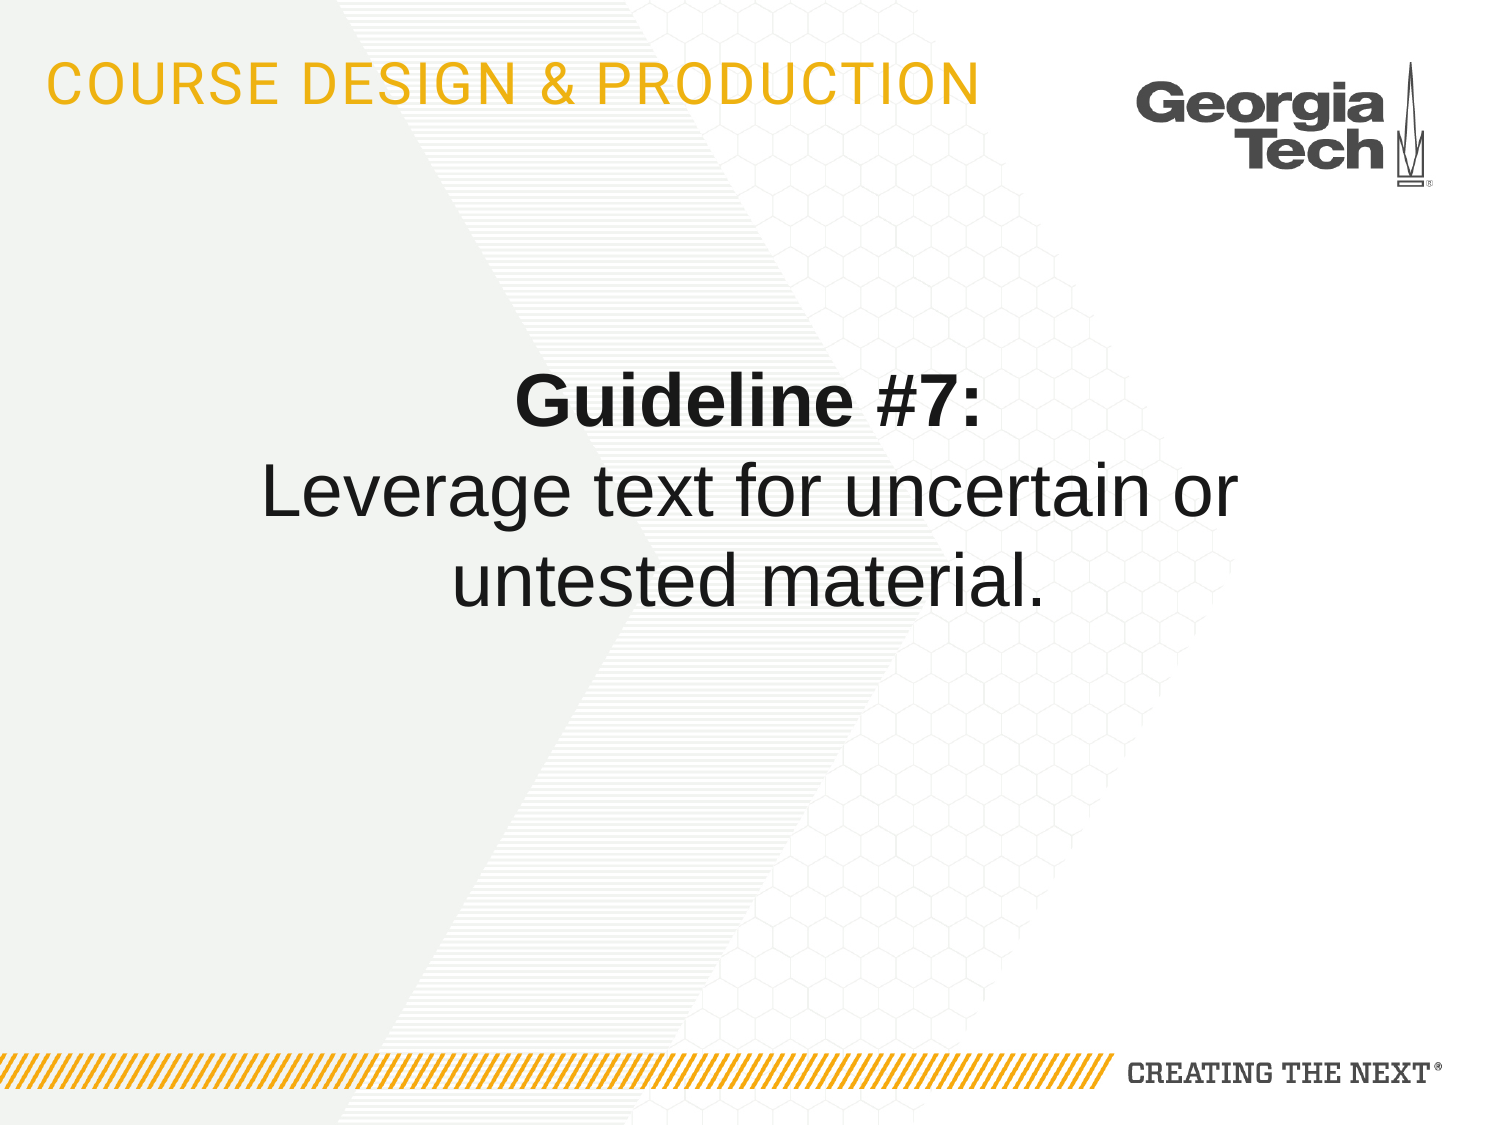

# Course Design & production
Guideline #7:
Leverage text for uncertain or untested material.